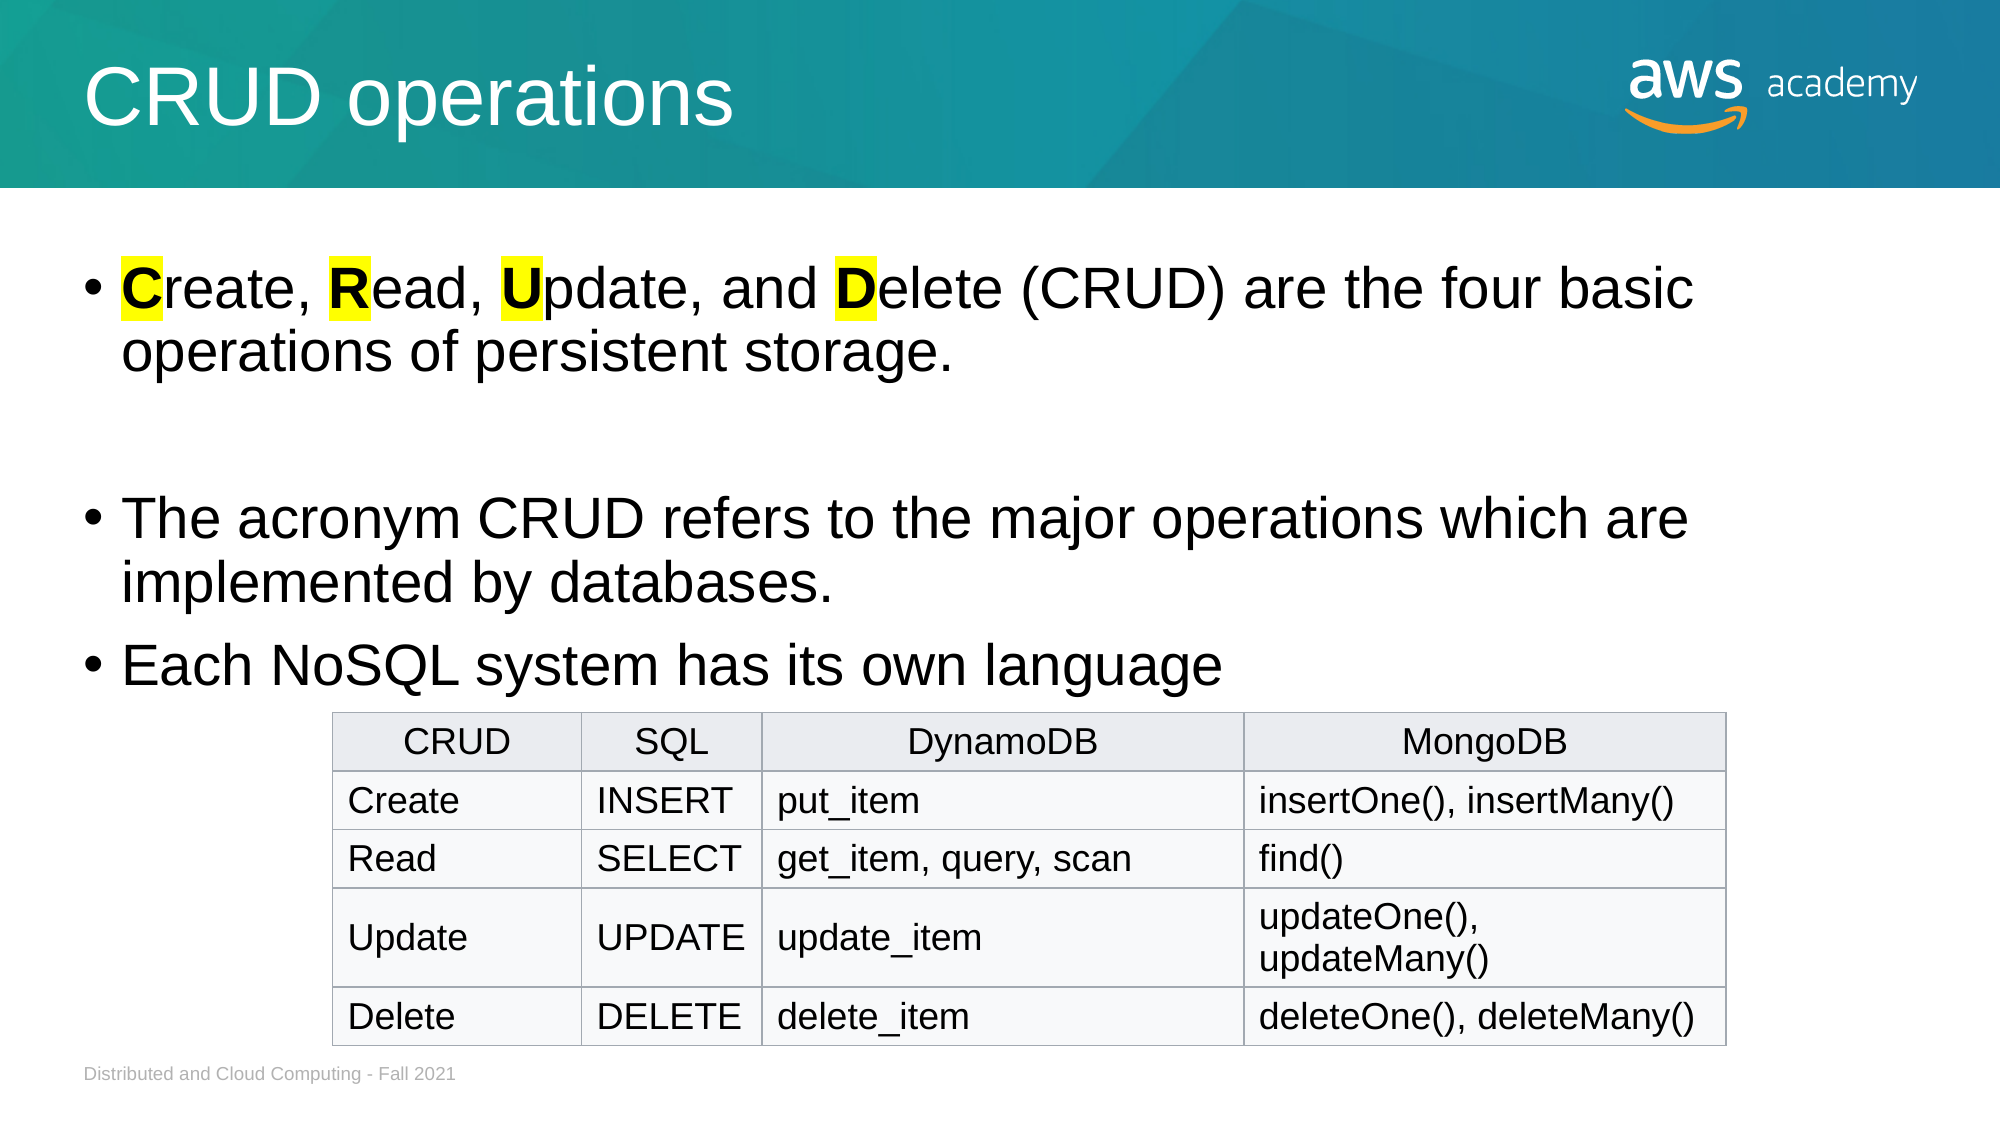

# CRUD operations
Create, Read, Update, and Delete (CRUD) are the four basic operations of persistent storage.

The acronym CRUD refers to the major operations which are implemented by databases.
Each NoSQL system has its own language

| CRUD | SQL | DynamoDB | MongoDB |
| --- | --- | --- | --- |
| Create | INSERT | put\_item | insertOne(), insertMany() |
| Read | SELECT | get\_item, query, scan | find() |
| Update | UPDATE | update\_item | updateOne(), updateMany() |
| Delete | DELETE | delete\_item | deleteOne(), deleteMany() |
Distributed and Cloud Computing - Fall 2021